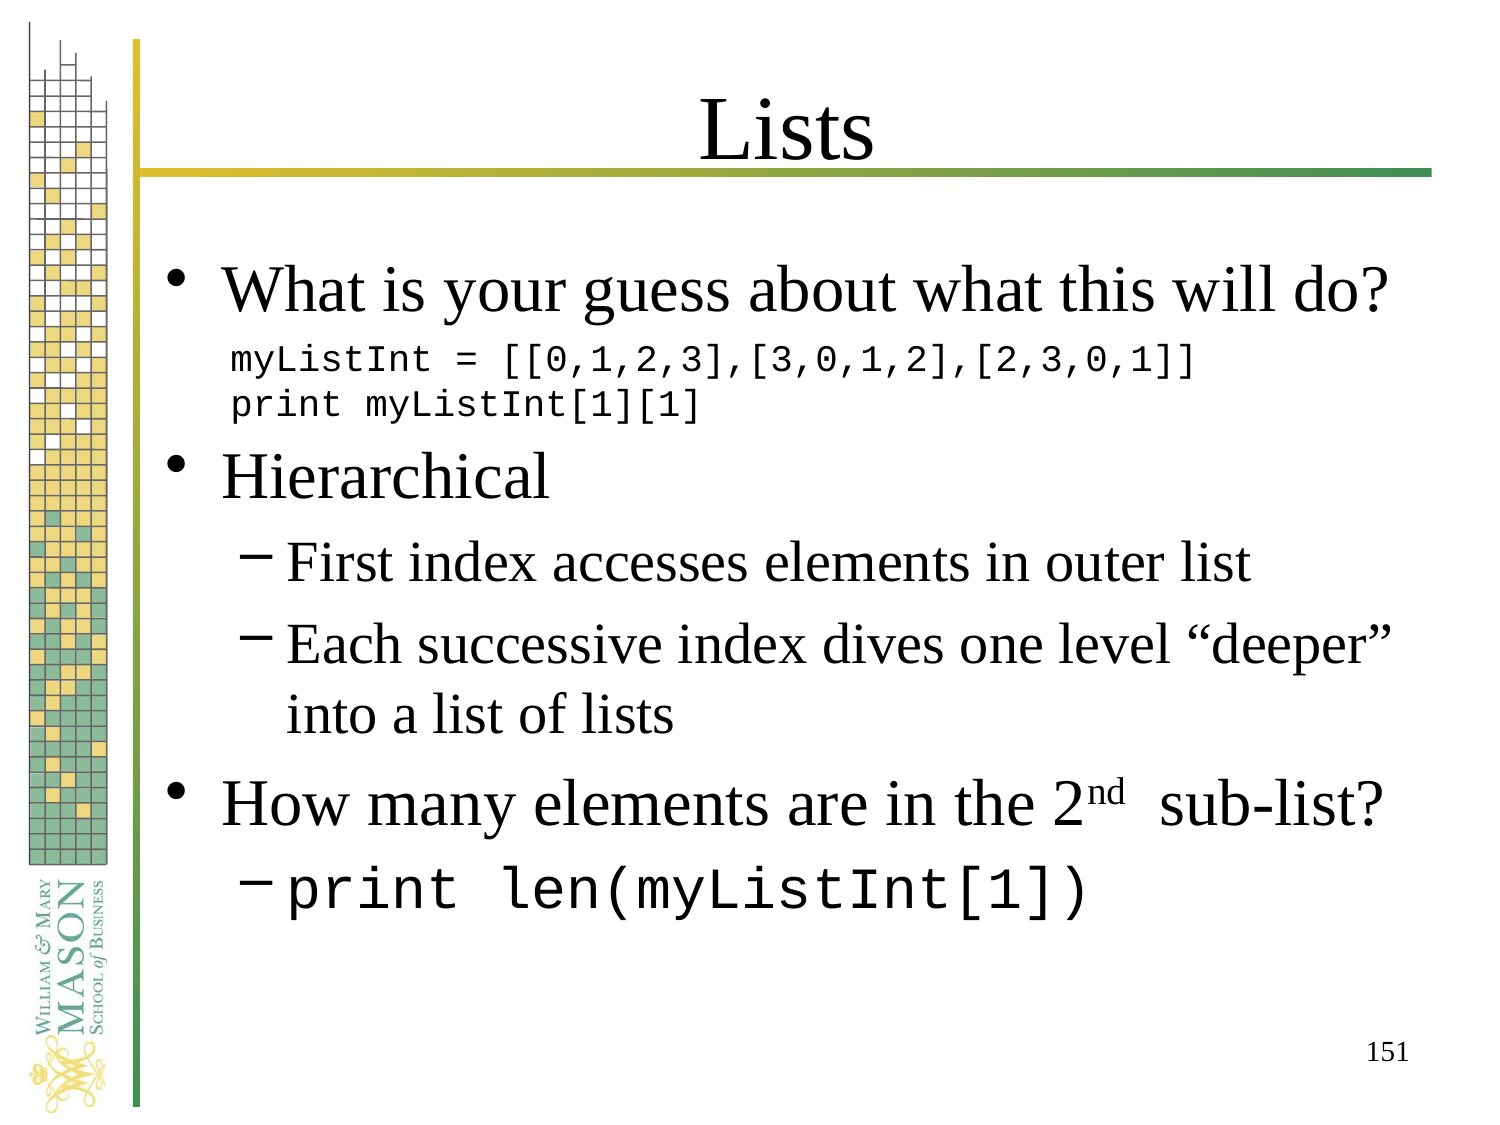

# Lists
What is your guess about what this will do?

Hierarchical
First index accesses elements in outer list
Each successive index dives one level “deeper” into a list of lists
How many elements are in the 2nd  sub-list?
print len(myListInt[1])

myListInt = [[0,1,2,3],[3,0,1,2],[2,3,0,1]]
print myListInt[1][1]
151